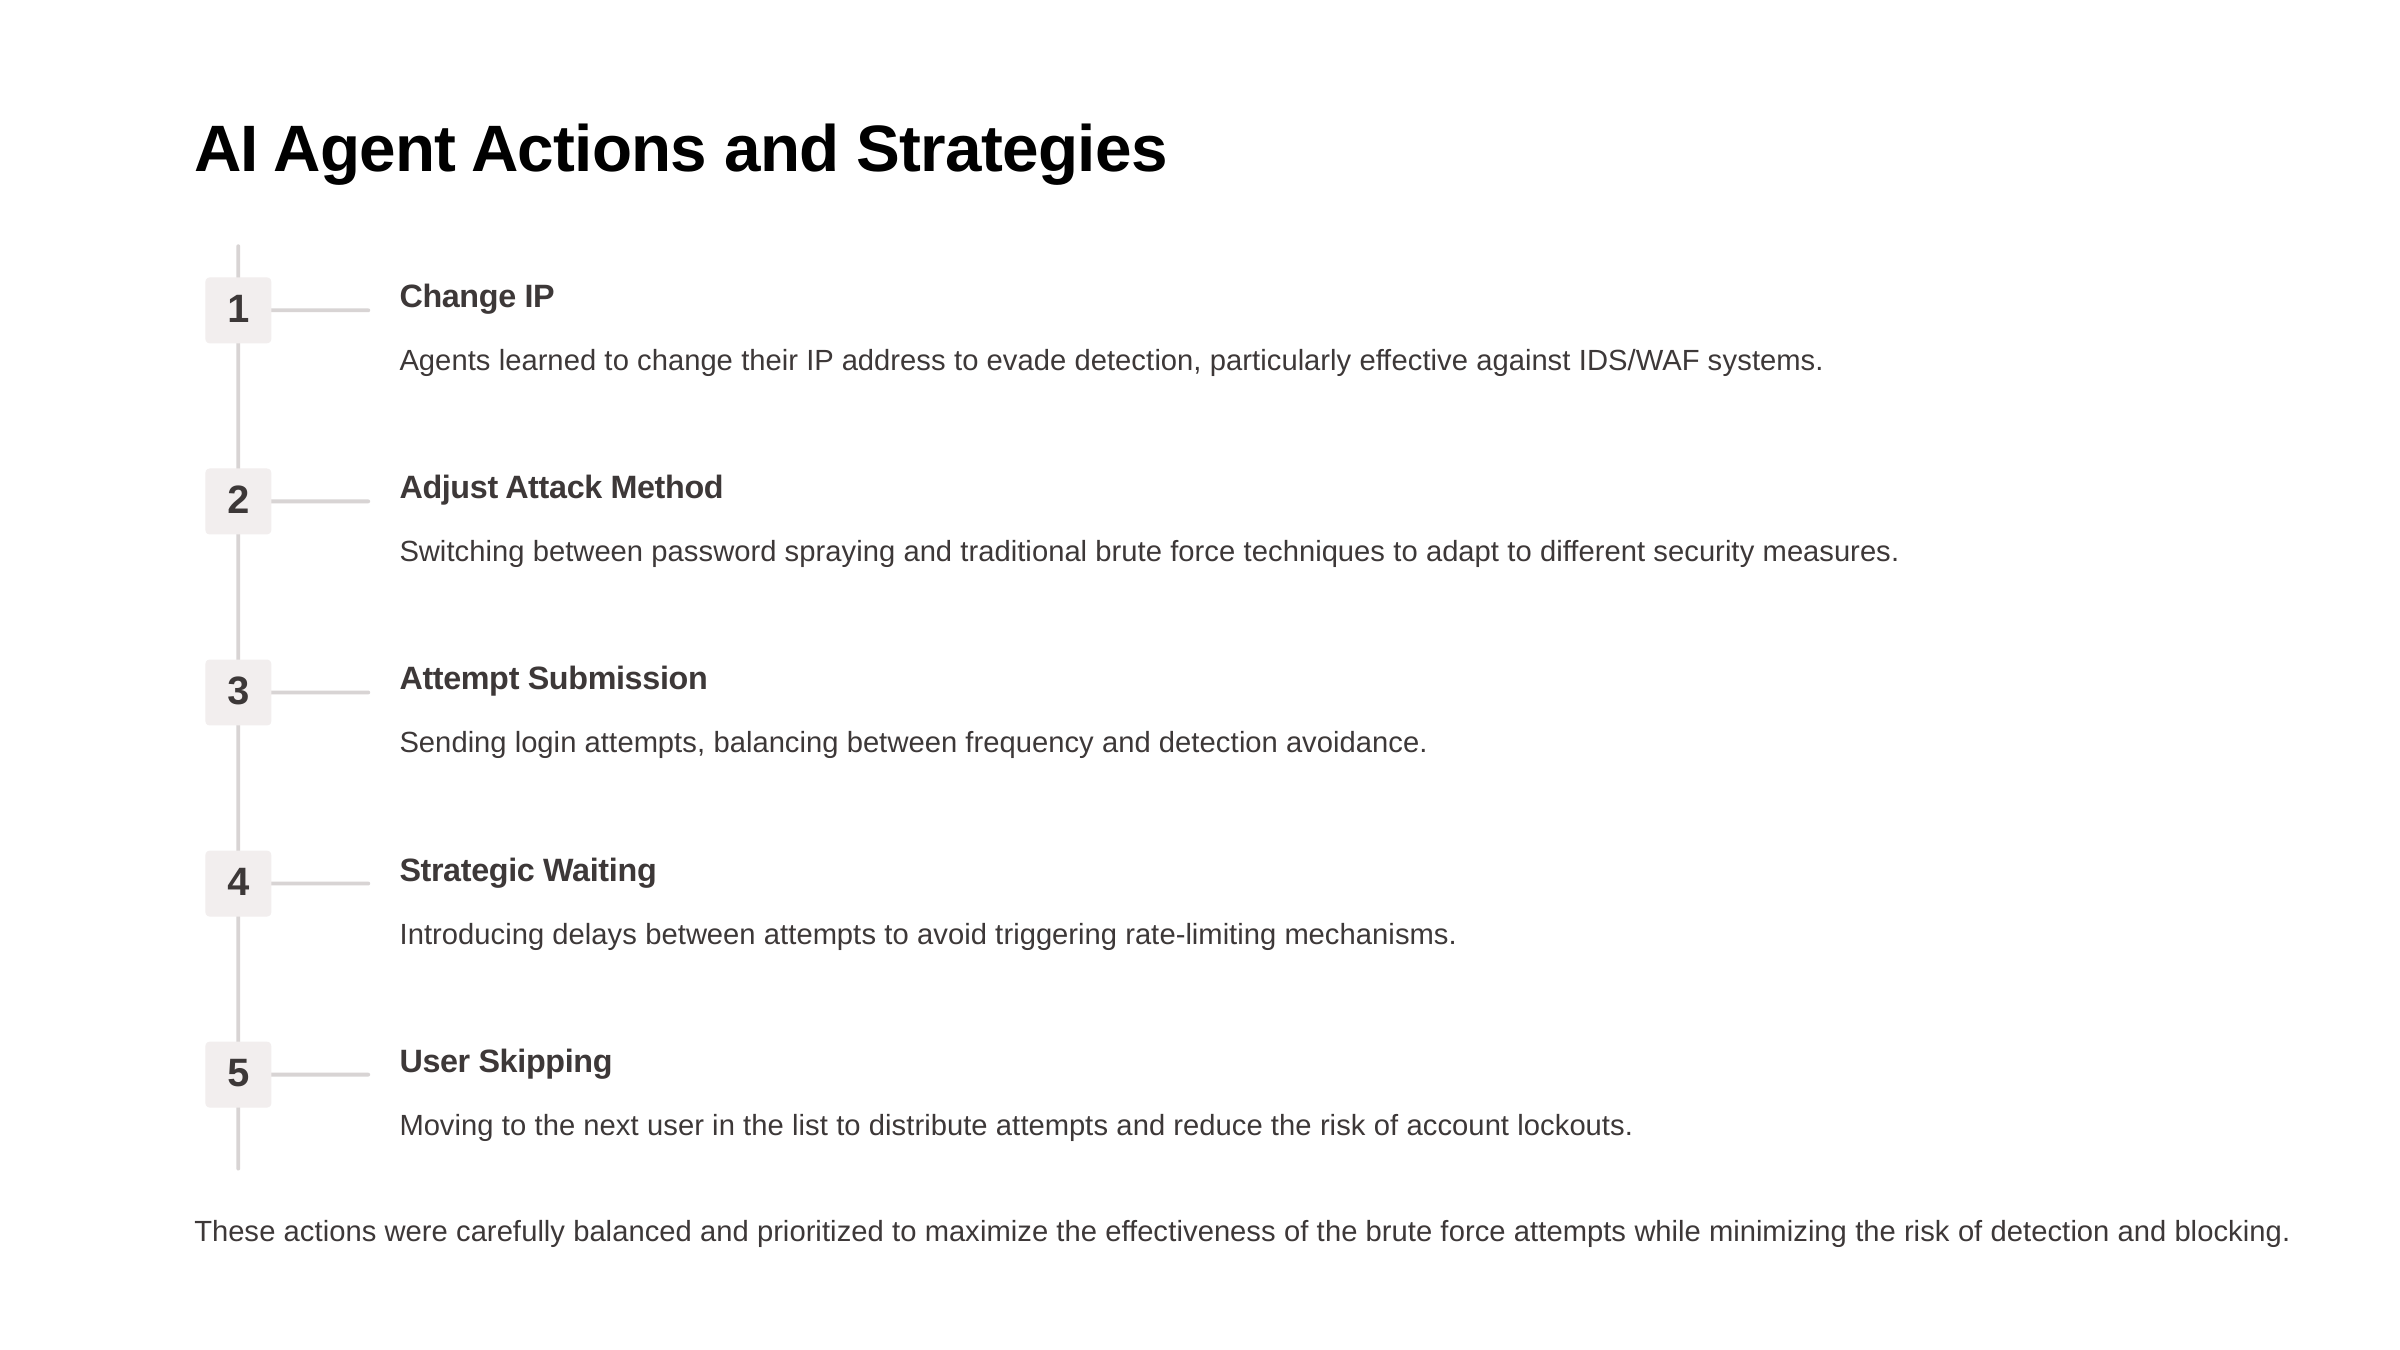

AI Agent Actions and Strategies

Change IP

1

Agents learned to change their IP address to evade detection, particularly effective against IDS/WAF systems.
Adjust Attack Method

2

Switching between password spraying and traditional brute force techniques to adapt to different security measures.
Attempt Submission

3

Sending login attempts, balancing between frequency and detection avoidance.
Strategic Waiting

4

Introducing delays between attempts to avoid triggering rate-limiting mechanisms.
User Skipping

5

Moving to the next user in the list to distribute attempts and reduce the risk of account lockouts.
These actions were carefully balanced and prioritized to maximize the effectiveness of the brute force attempts while minimizing the risk of detection and blocking.